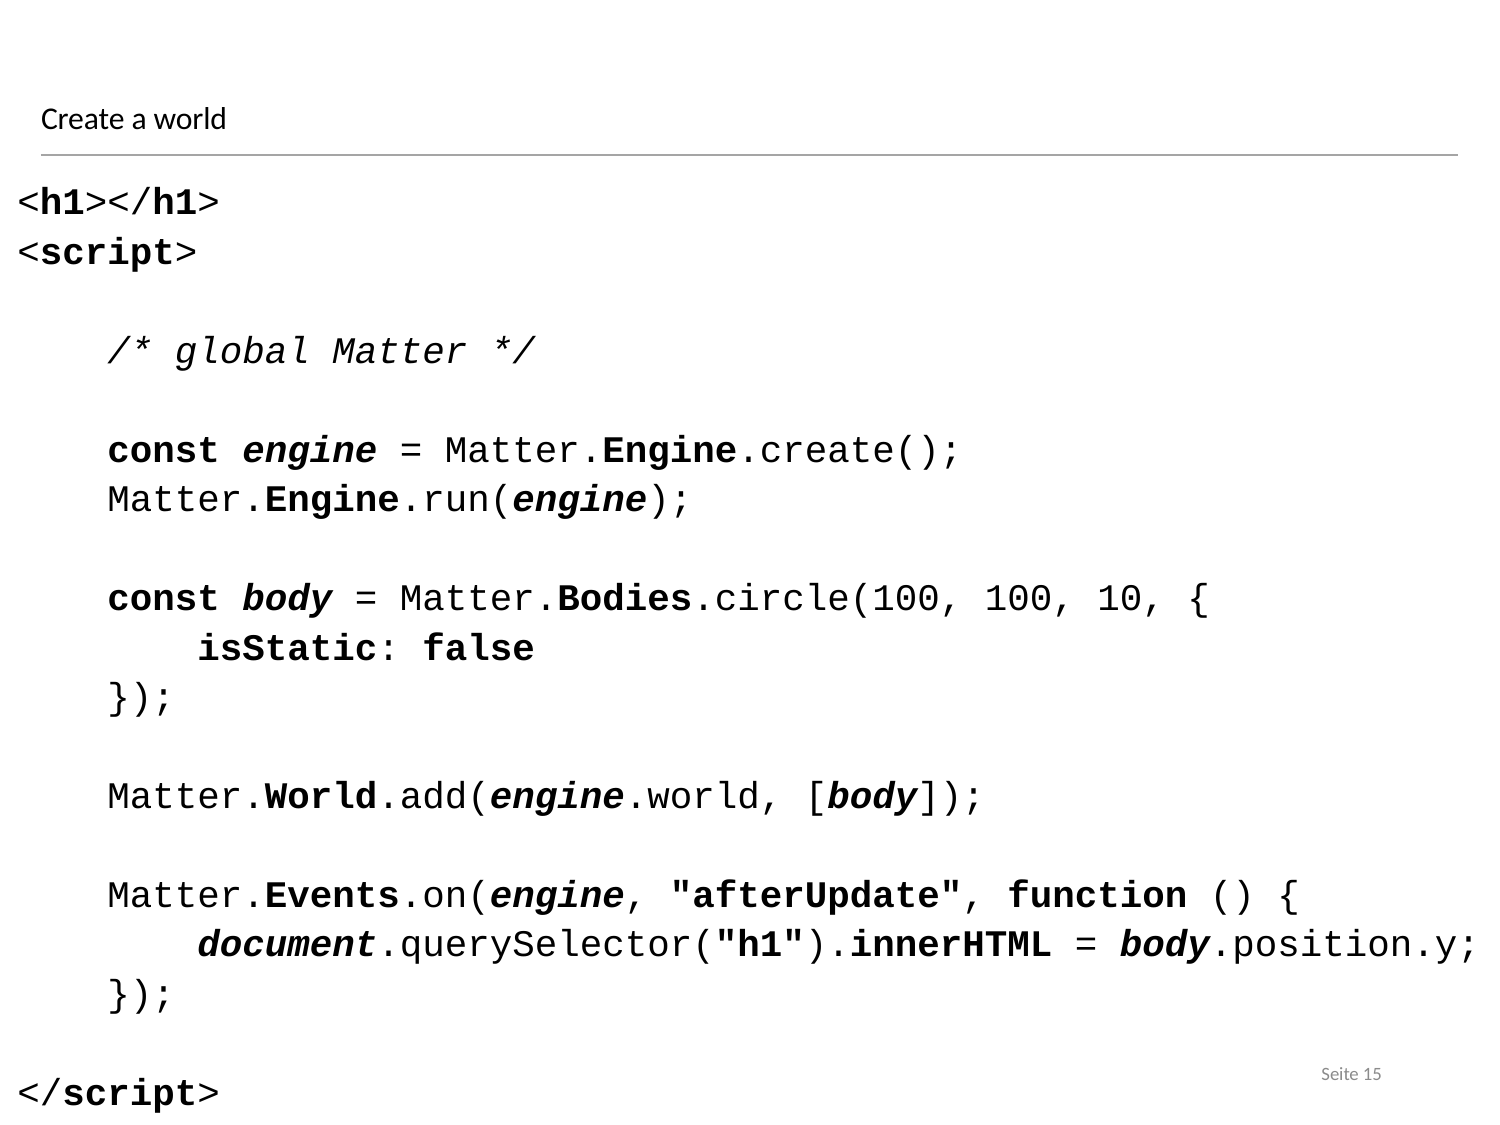

#
Create a world
<h1></h1>
<script>
    /* global Matter */
    const engine = Matter.Engine.create();
    Matter.Engine.run(engine);
    const body = Matter.Bodies.circle(100, 100, 10, {
        isStatic: false
    });
    Matter.World.add(engine.world, [body]);
    Matter.Events.on(engine, "afterUpdate", function () {
        document.querySelector("h1").innerHTML = body.position.y;
    });
</script>
Seite 15